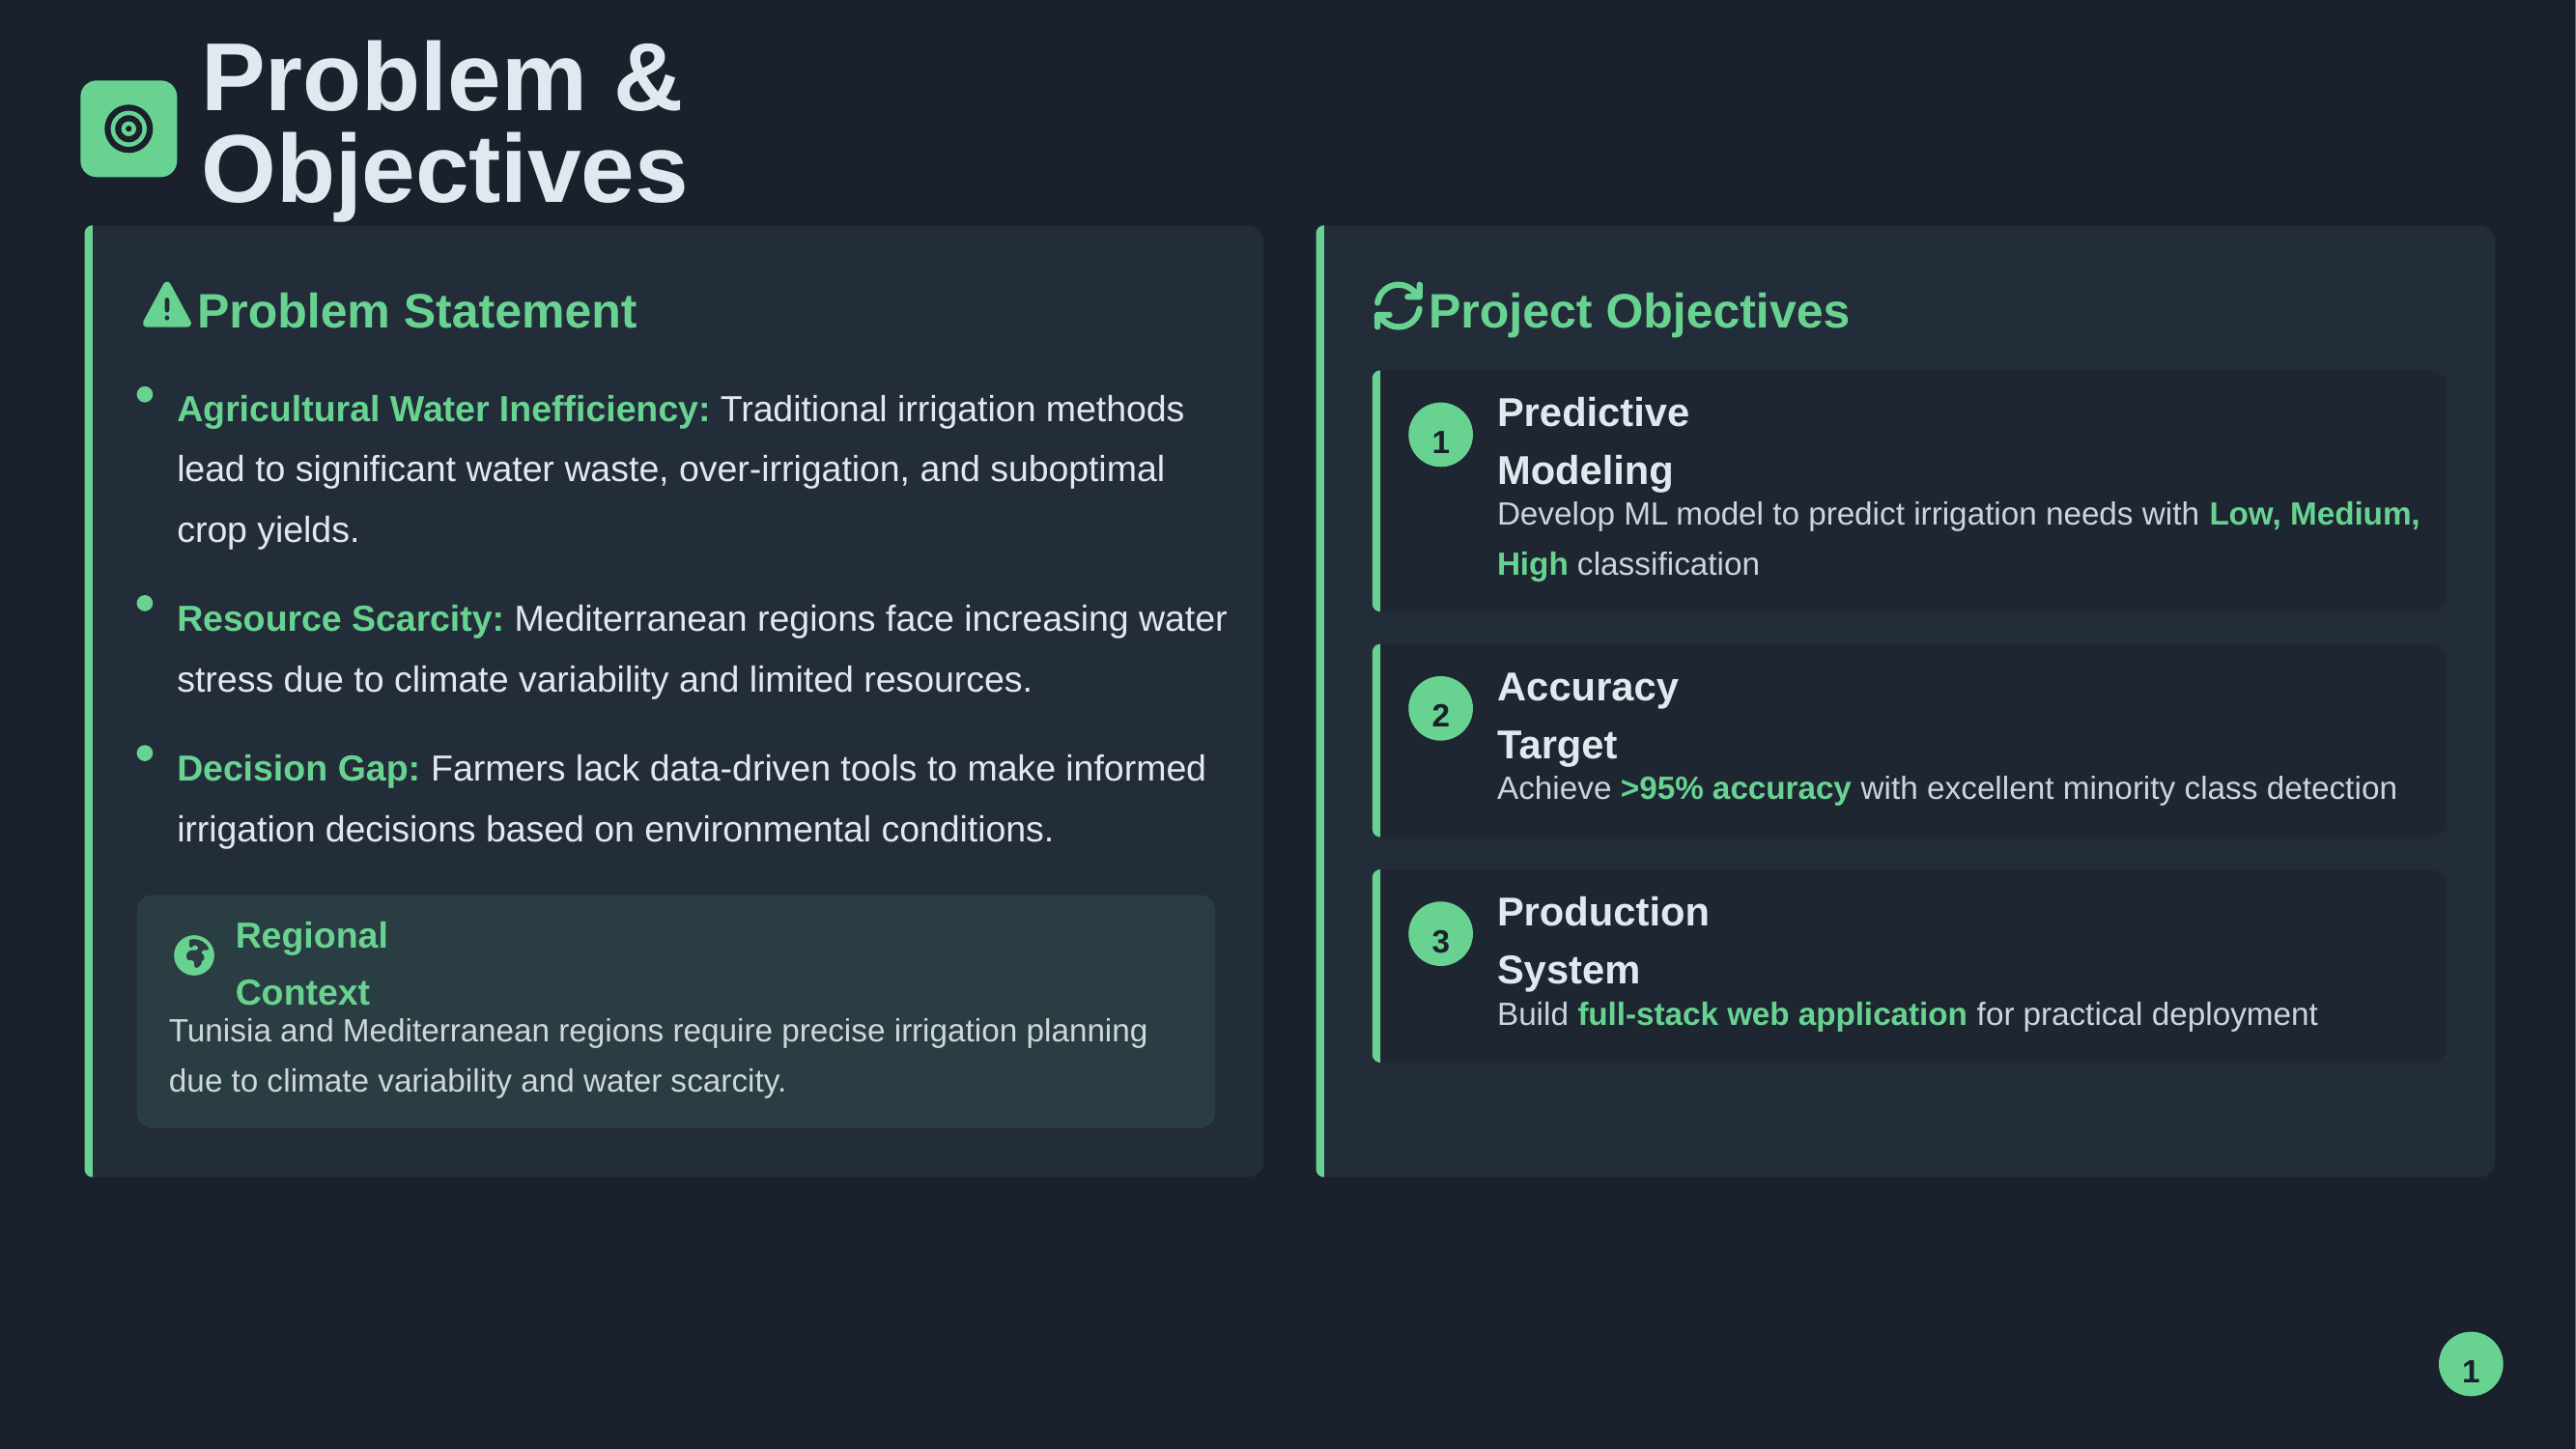

Problem & Objectives

Problem Statement
Project Objectives

Agricultural Water Inefficiency: Traditional irrigation methods lead to significant water waste, over-irrigation, and suboptimal crop yields.

1

Predictive Modeling
Develop ML model to predict irrigation needs with Low, Medium, High classification
Resource Scarcity: Mediterranean regions face increasing water stress due to climate variability and limited resources.

2

Accuracy Target
Decision Gap: Farmers lack data-driven tools to make informed irrigation decisions based on environmental conditions.

Achieve >95% accuracy with excellent minority class detection

3

Production System
Regional Context

Build full-stack web application for practical deployment
Tunisia and Mediterranean regions require precise irrigation planning due to climate variability and water scarcity.
1